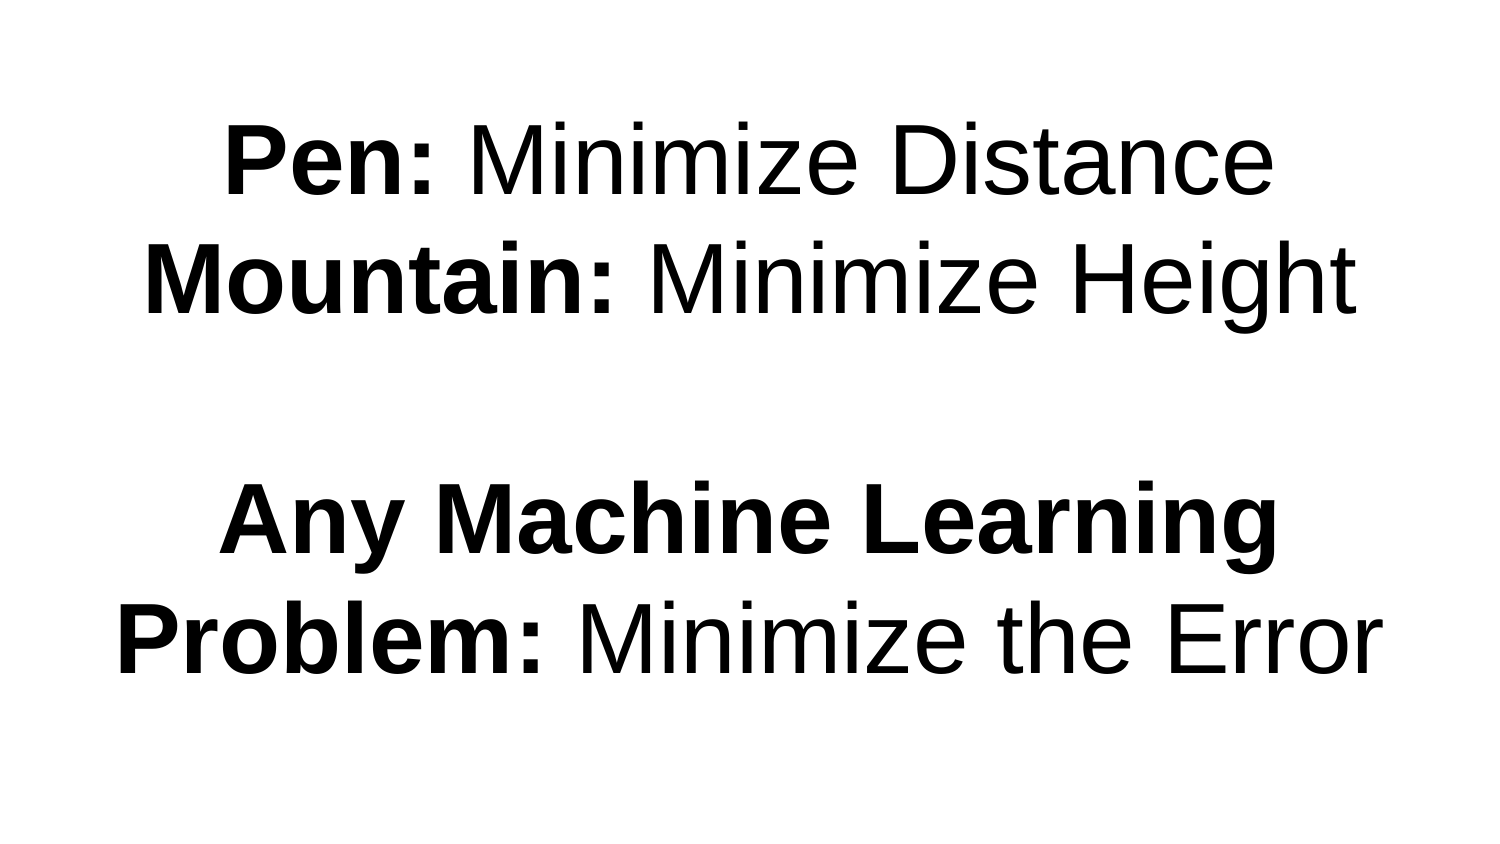

# Pen: Minimize Distance
Mountain: Minimize Height

Any Machine Learning Problem: Minimize the Error